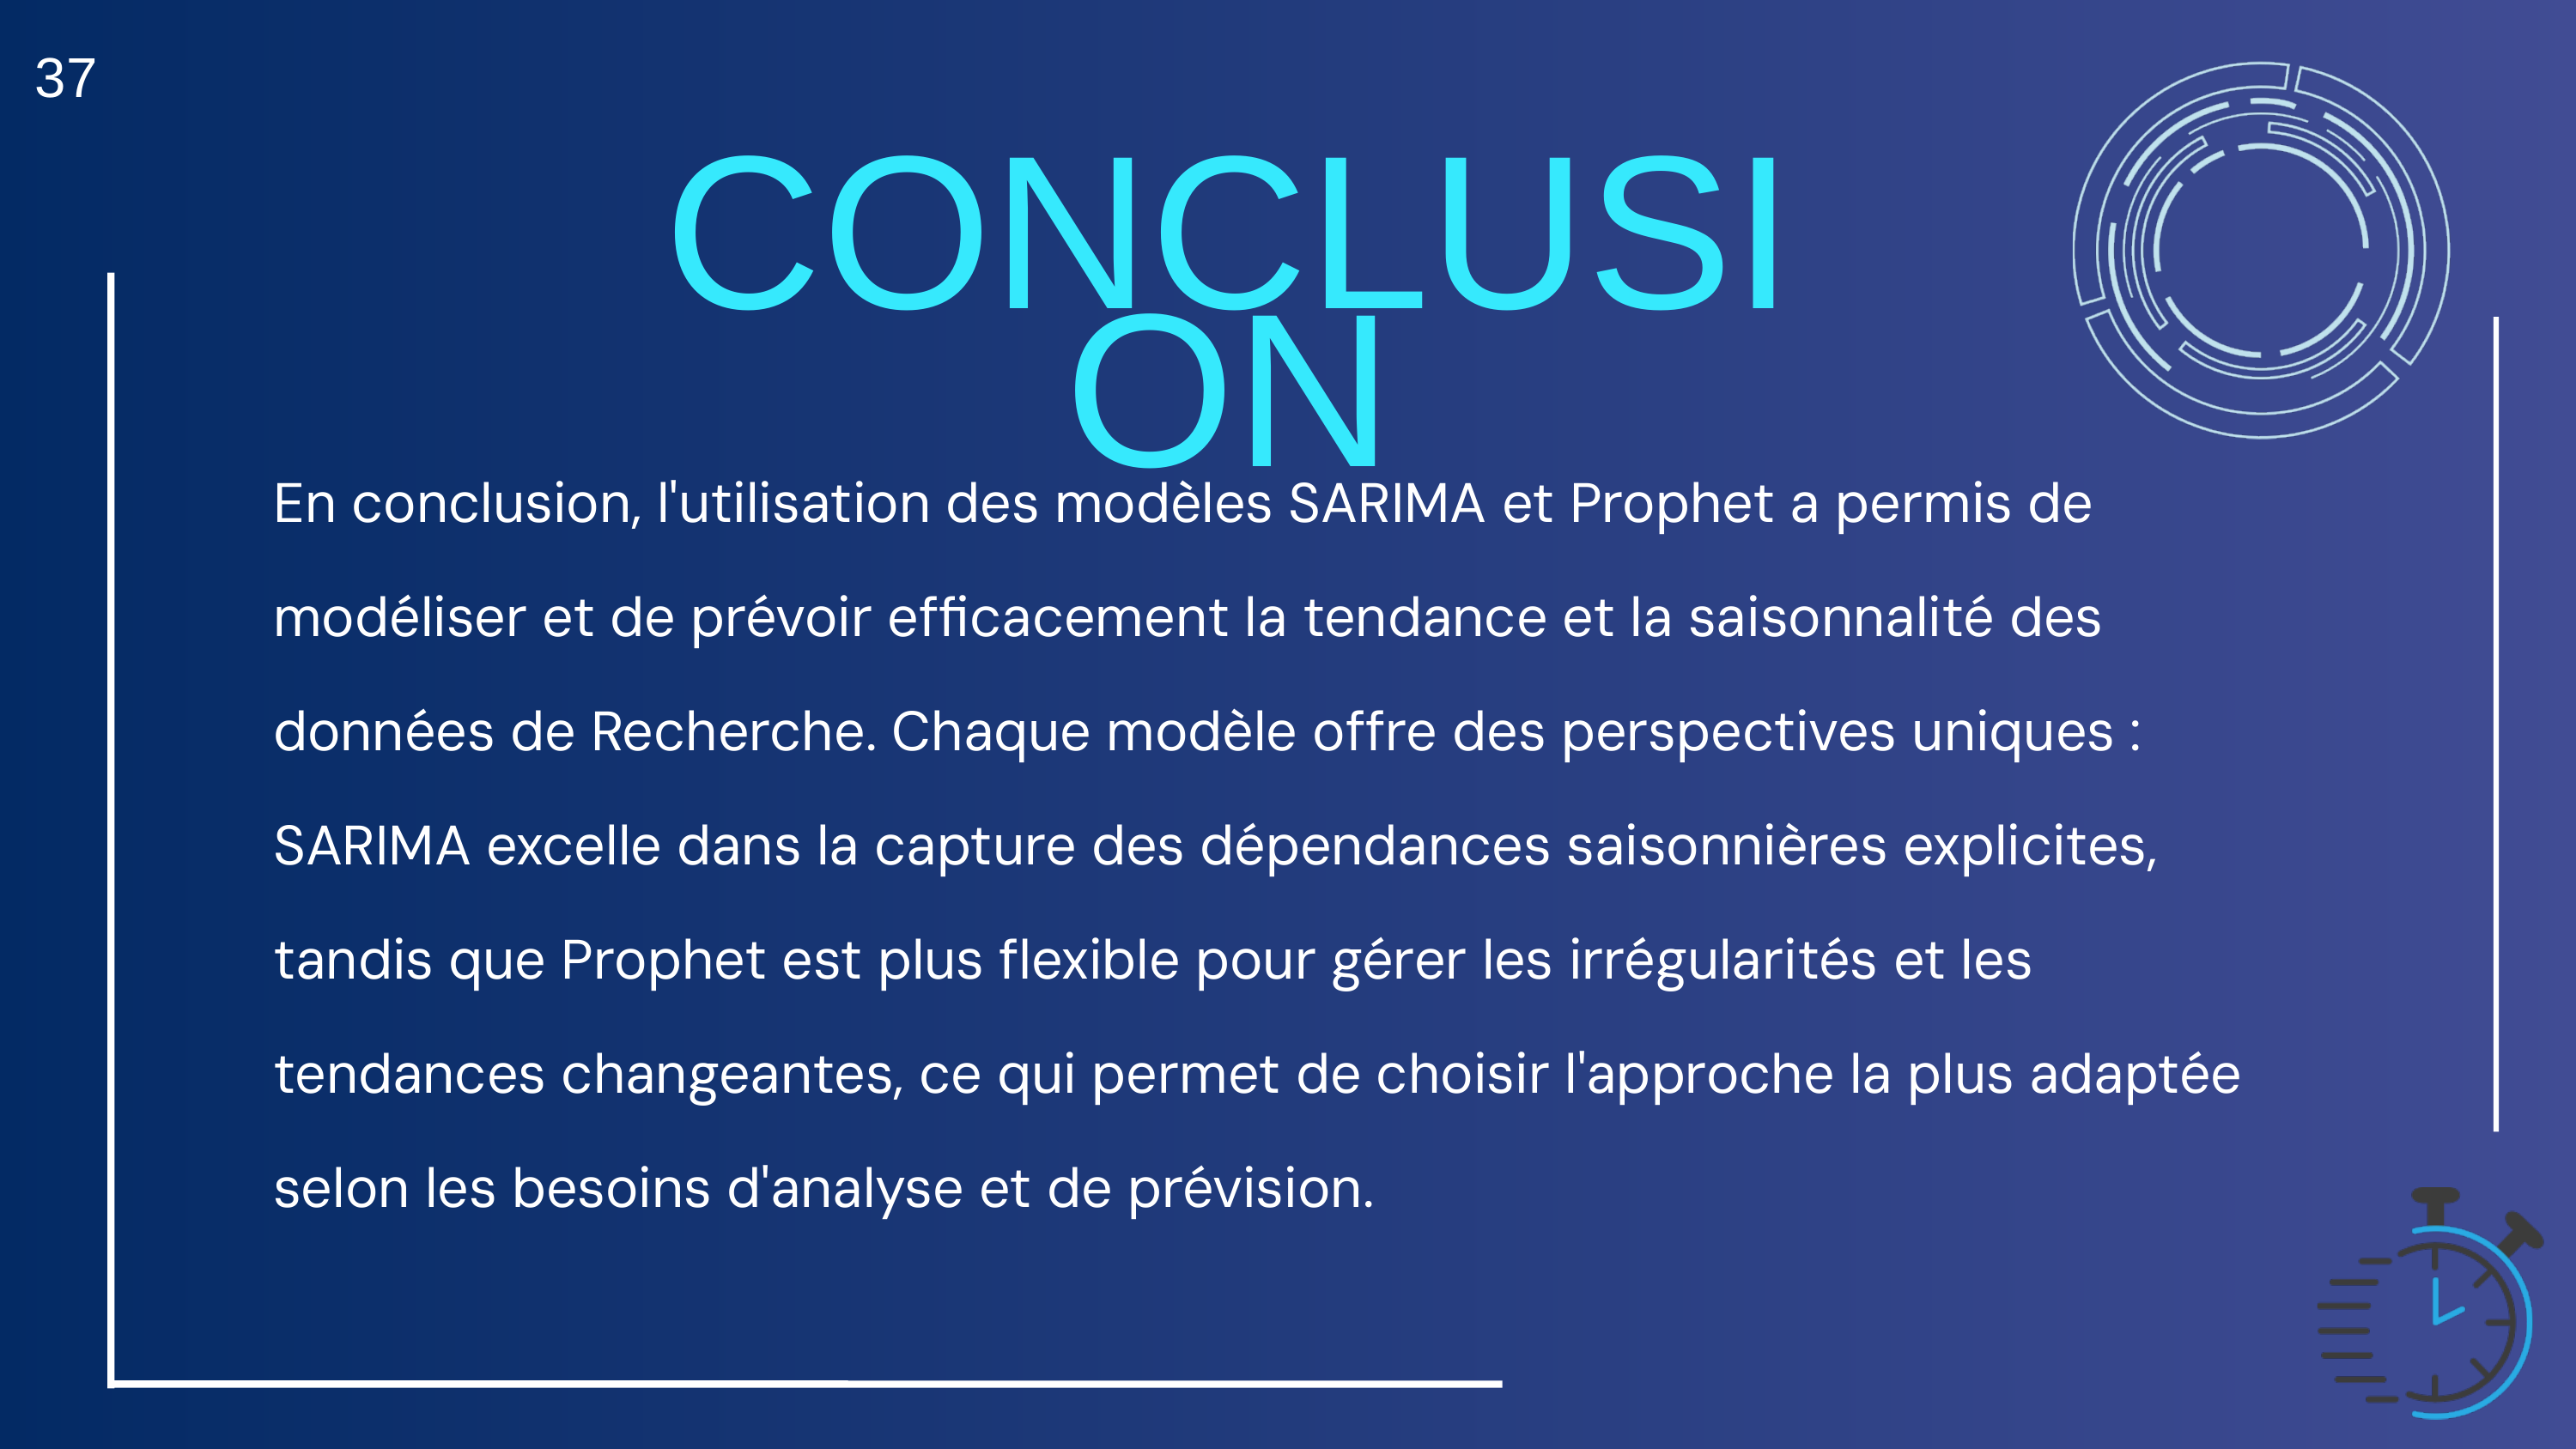

37

CONCLUSION

En conclusion, l'utilisation des modèles SARIMA et Prophet a permis de modéliser et de prévoir efficacement la tendance et la saisonnalité des données de Recherche. Chaque modèle offre des perspectives uniques : SARIMA excelle dans la capture des dépendances saisonnières explicites, tandis que Prophet est plus flexible pour gérer les irrégularités et les tendances changeantes, ce qui permet de choisir l'approche la plus adaptée selon les besoins d'analyse et de prévision.